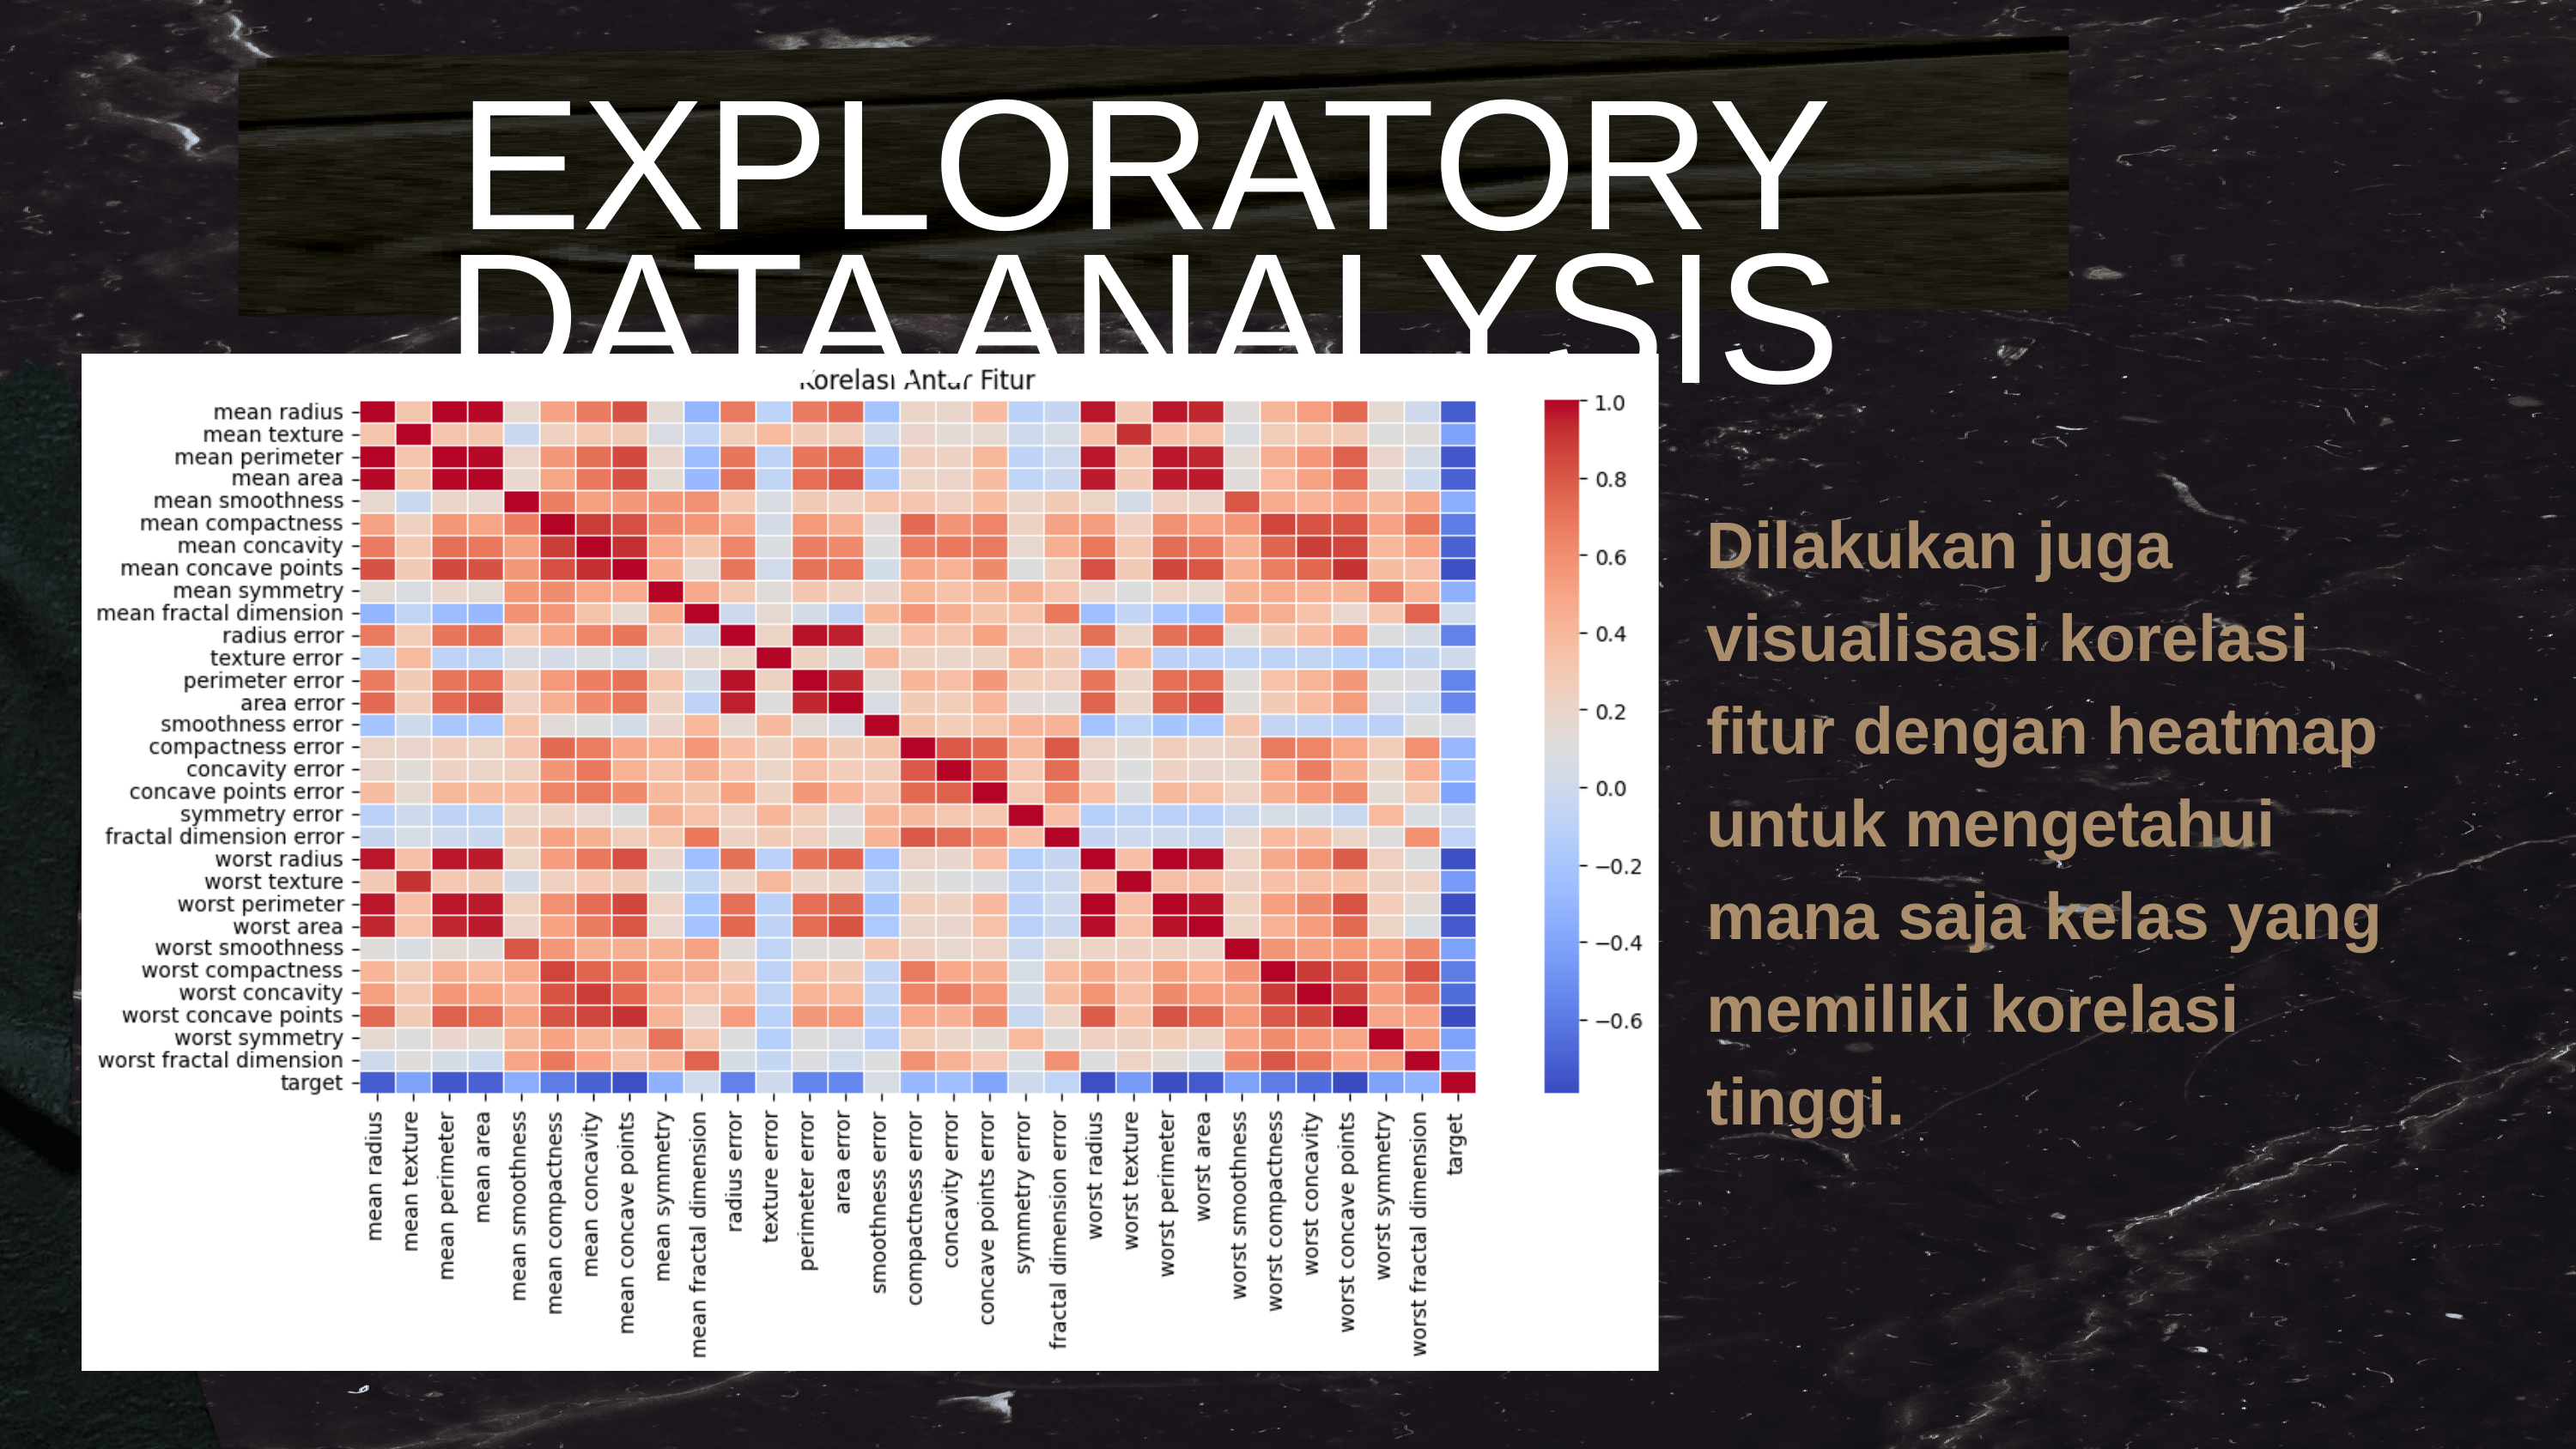

EXPLORATORY DATA ANALYSIS

Dilakukan juga visualisasi korelasi fitur dengan heatmap untuk mengetahui mana saja kelas yang memiliki korelasi tinggi.